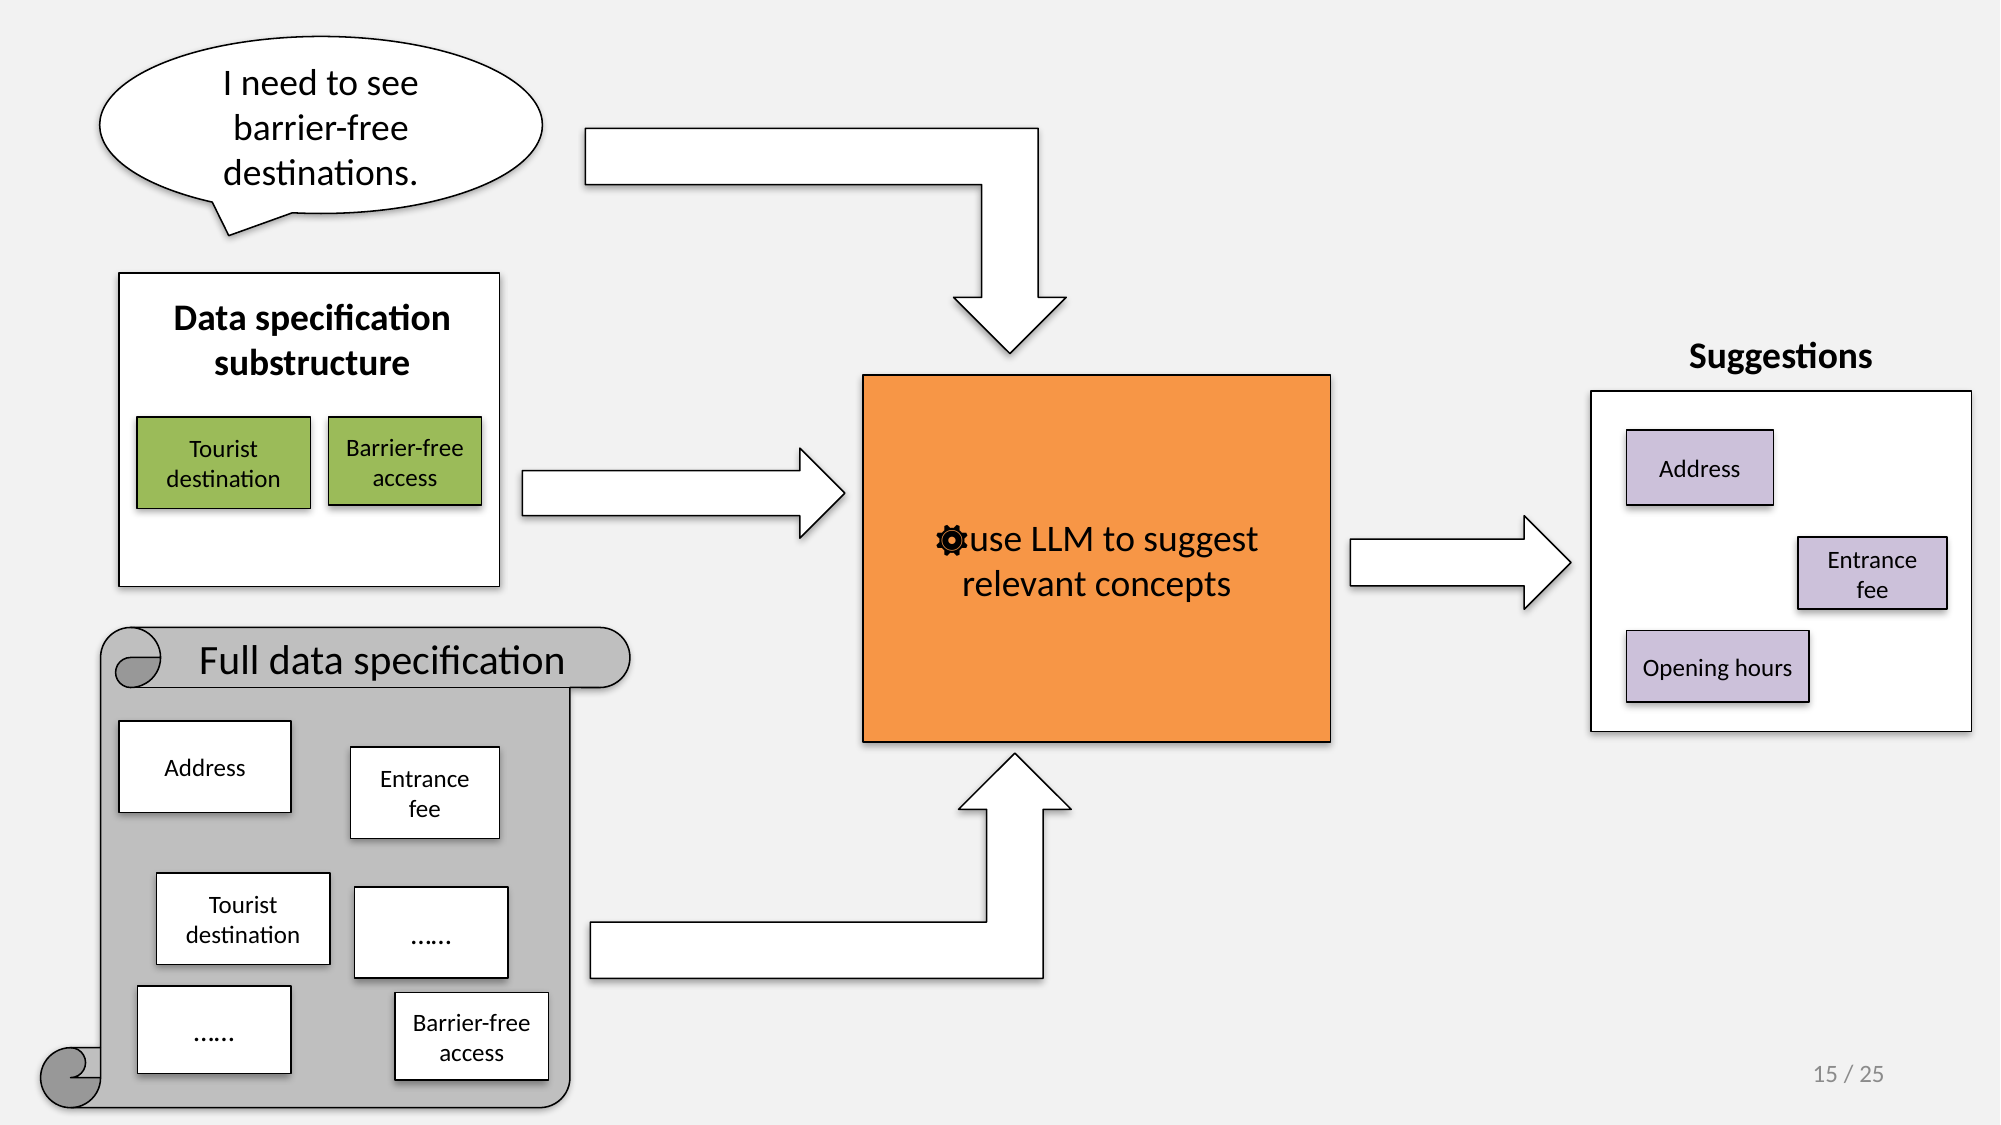

I need to see barrier-free destinations.

Data specification substructure
Suggestions
⚙️use LLM to suggest relevant concepts

Tourist destination
Barrier-free access
Address

Entrance fee
Full data specification

Opening hours
Address
Entrance fee

Tourist destination
……
……
Barrier-free access
15 / 25